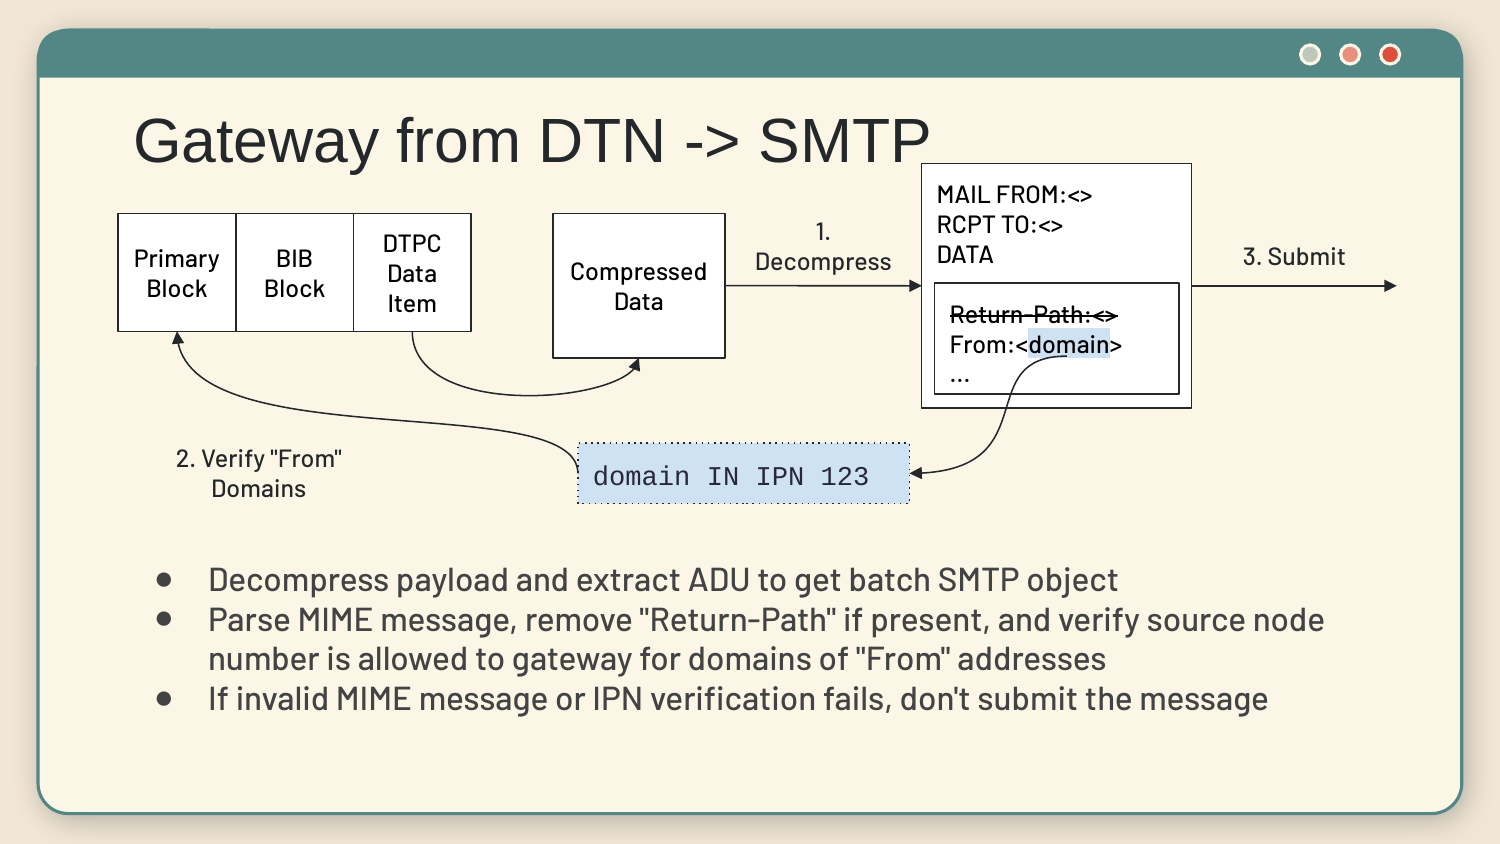

# Gateway from DTN -> SMTP
MAIL FROM:<>
RCPT TO:<>
DATA
1. Decompress
Primary Block
BIB Block
DTPC Data Item
Compressed Data
3. Submit
Return-Path:<>
From:<domain>
...
2. Verify "From" Domains
domain IN IPN 123
Decompress payload and extract ADU to get batch SMTP object
Parse MIME message, remove "Return-Path" if present, and verify source node number is allowed to gateway for domains of "From" addresses
If invalid MIME message or IPN verification fails, don't submit the message